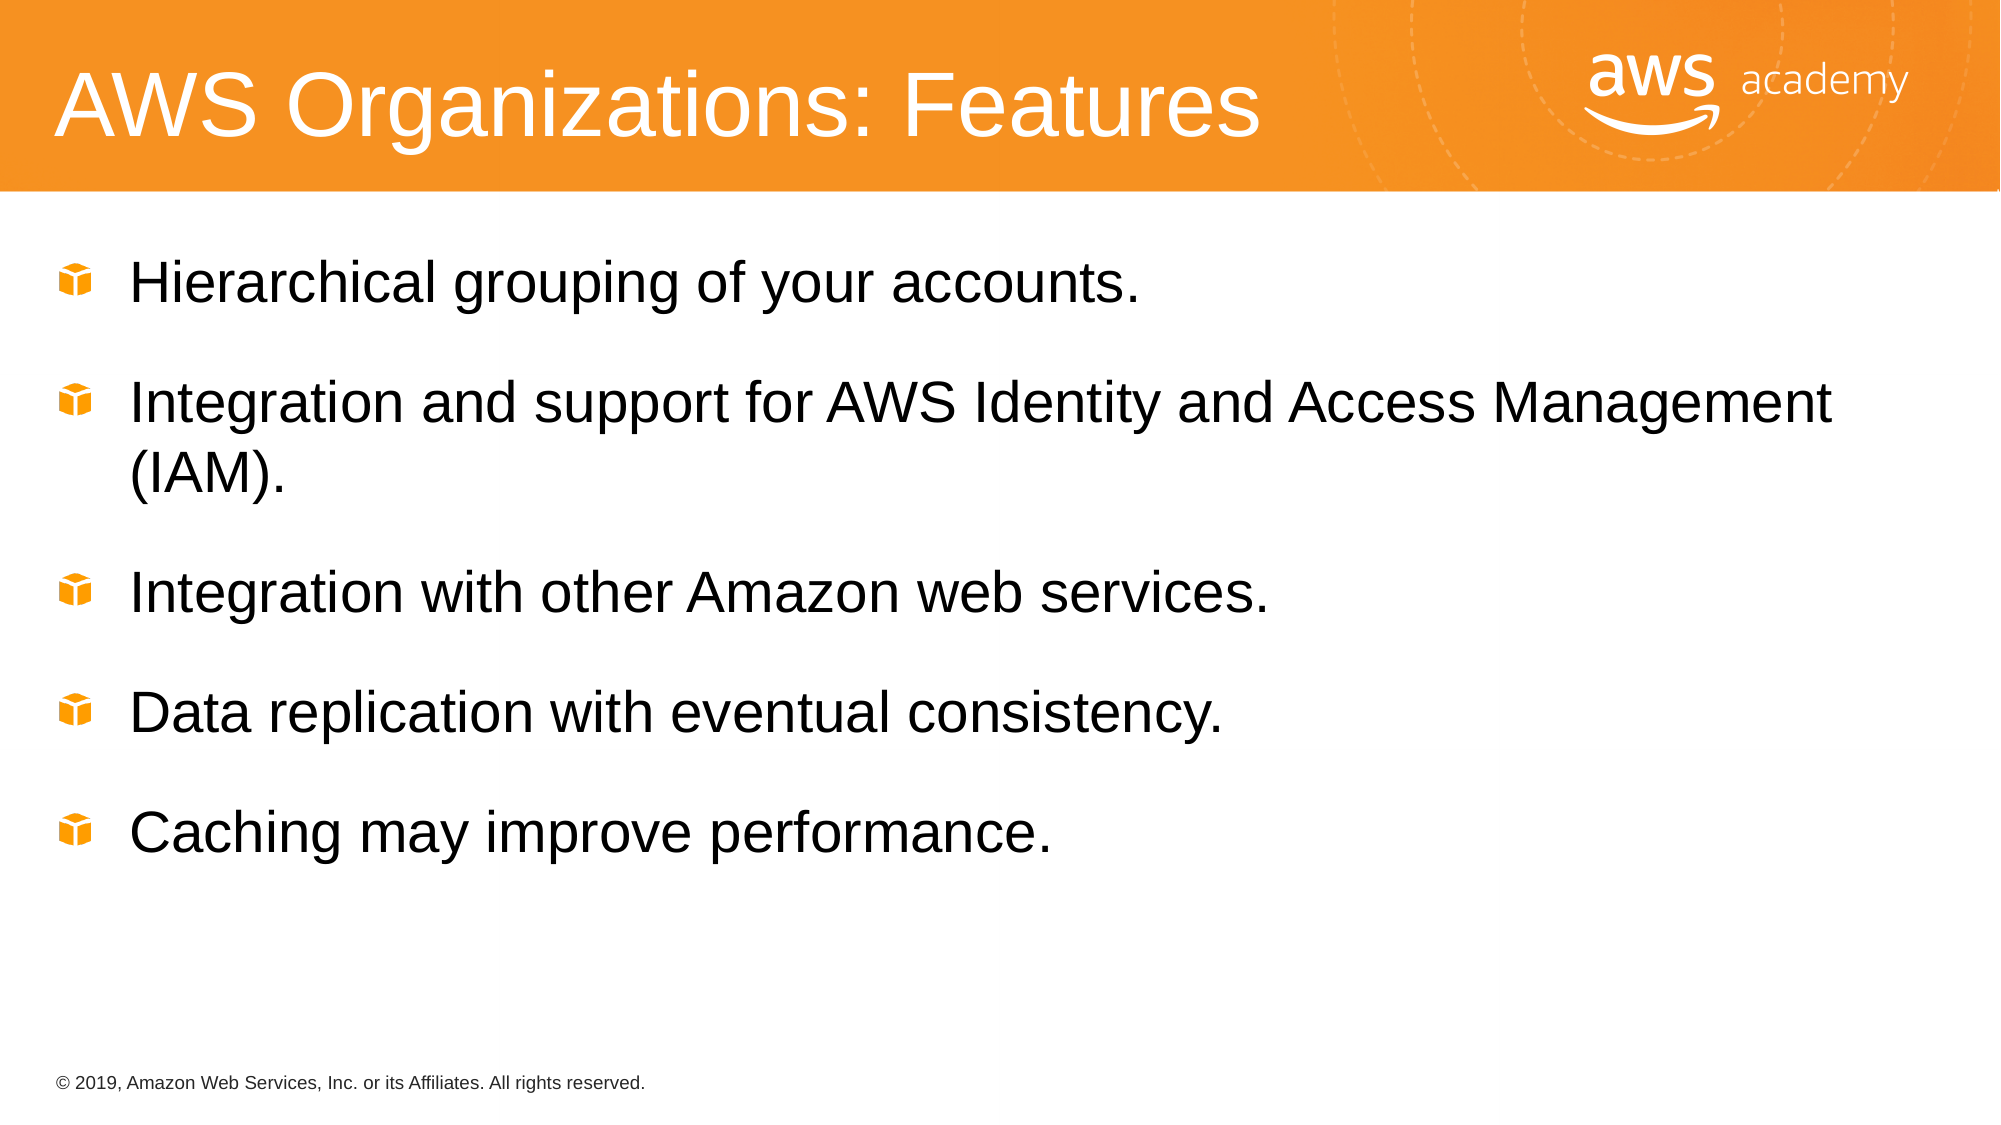

# AWS Organizations: Features
Hierarchical grouping of your accounts.
Integration and support for AWS Identity and Access Management (IAM).
Integration with other Amazon web services.
Data replication with eventual consistency.
Caching may improve performance.